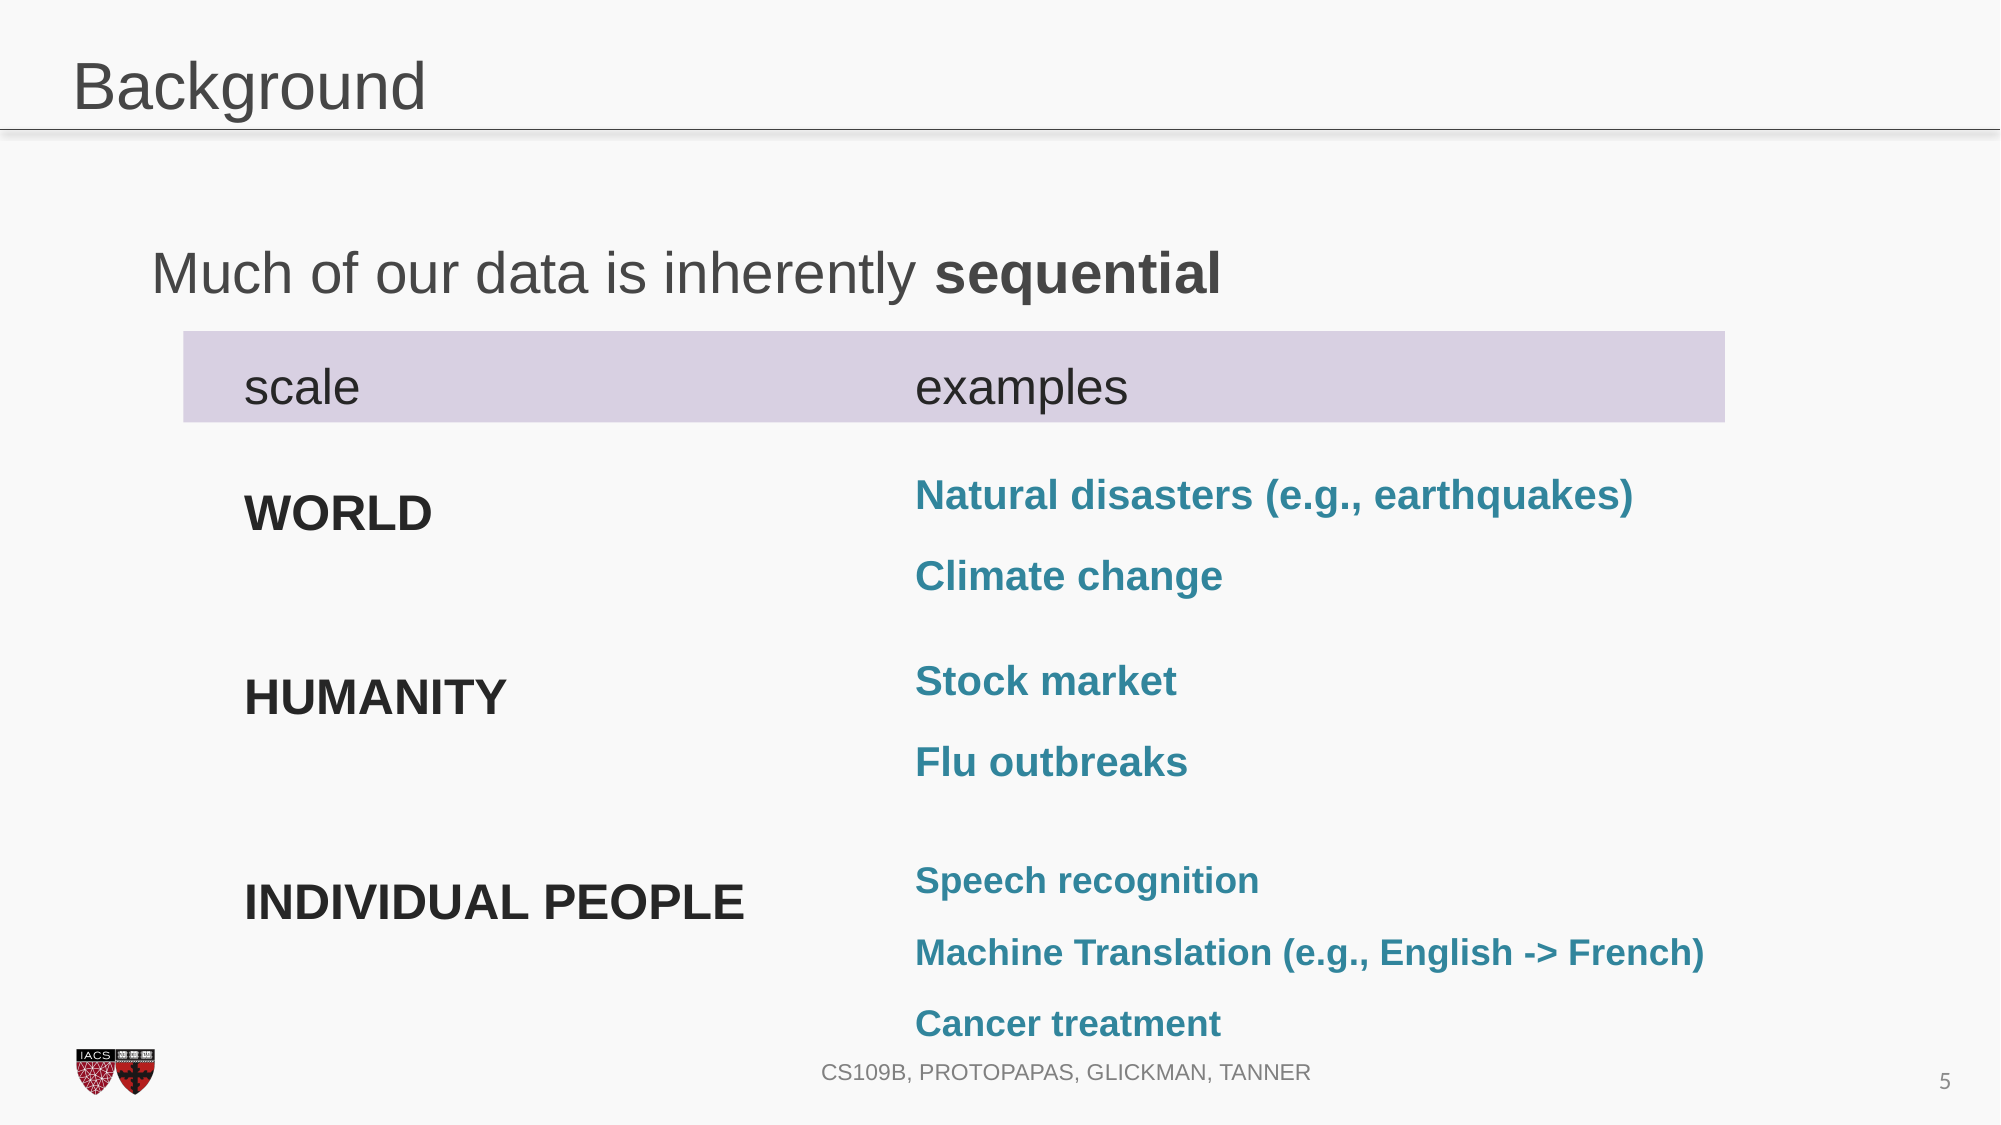

# Background
Much of our data is inherently sequential
scale
examples

WORLD
Natural disasters (e.g., earthquakes)
Climate change
HUMANITY
Stock market
Flu outbreaks
INDIVIDUAL PEOPLE
Speech recognition
Machine Translation (e.g., English -> French)
Cancer treatment

5